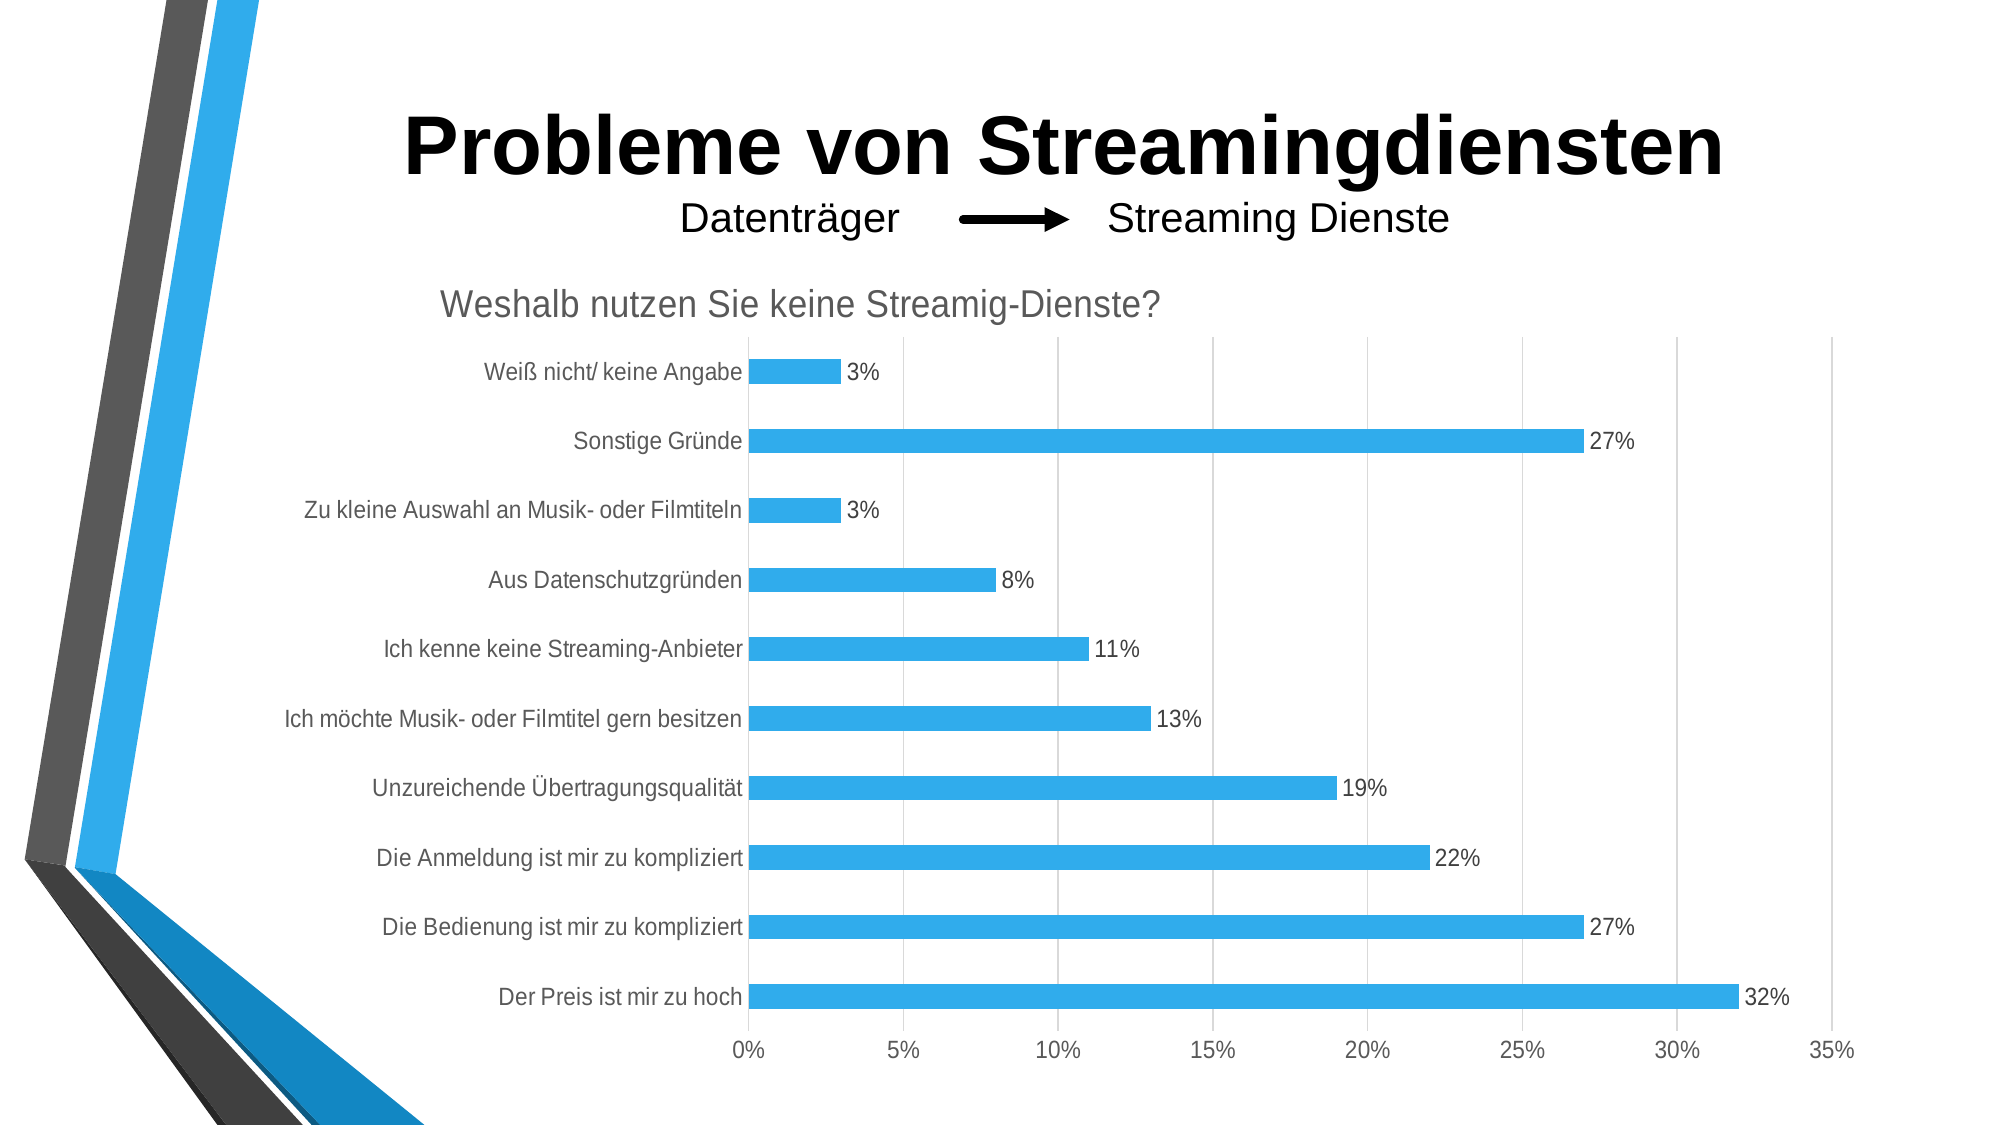

# Probleme von Streamingdiensten Datenträger                  Streaming Dienste

### Chart: Weshalb nutzen Sie keine Streamig-Dienste?

| Category | Prozentanteil der Gründe |
|---|---|
| Der Preis ist mir zu hoch | 0.3200000000000002 |
| Die Bedienung ist mir zu kompliziert | 0.27 |
| Die Anmeldung ist mir zu kompliziert | 0.22 |
| Unzureichende Übertragungsqualität | 0.19 |
| Ich möchte Musik- oder Filmtitel gern besitzen | 0.13 |
| Ich kenne keine Streaming-Anbieter | 0.11 |
| Aus Datenschutzgründen | 0.08000000000000004 |
| Zu kleine Auswahl an Musik- oder Filmtiteln | 0.030000000000000002 |
| Sonstige Gründe | 0.27 |
| Weiß nicht/ keine Angabe | 0.030000000000000002 |